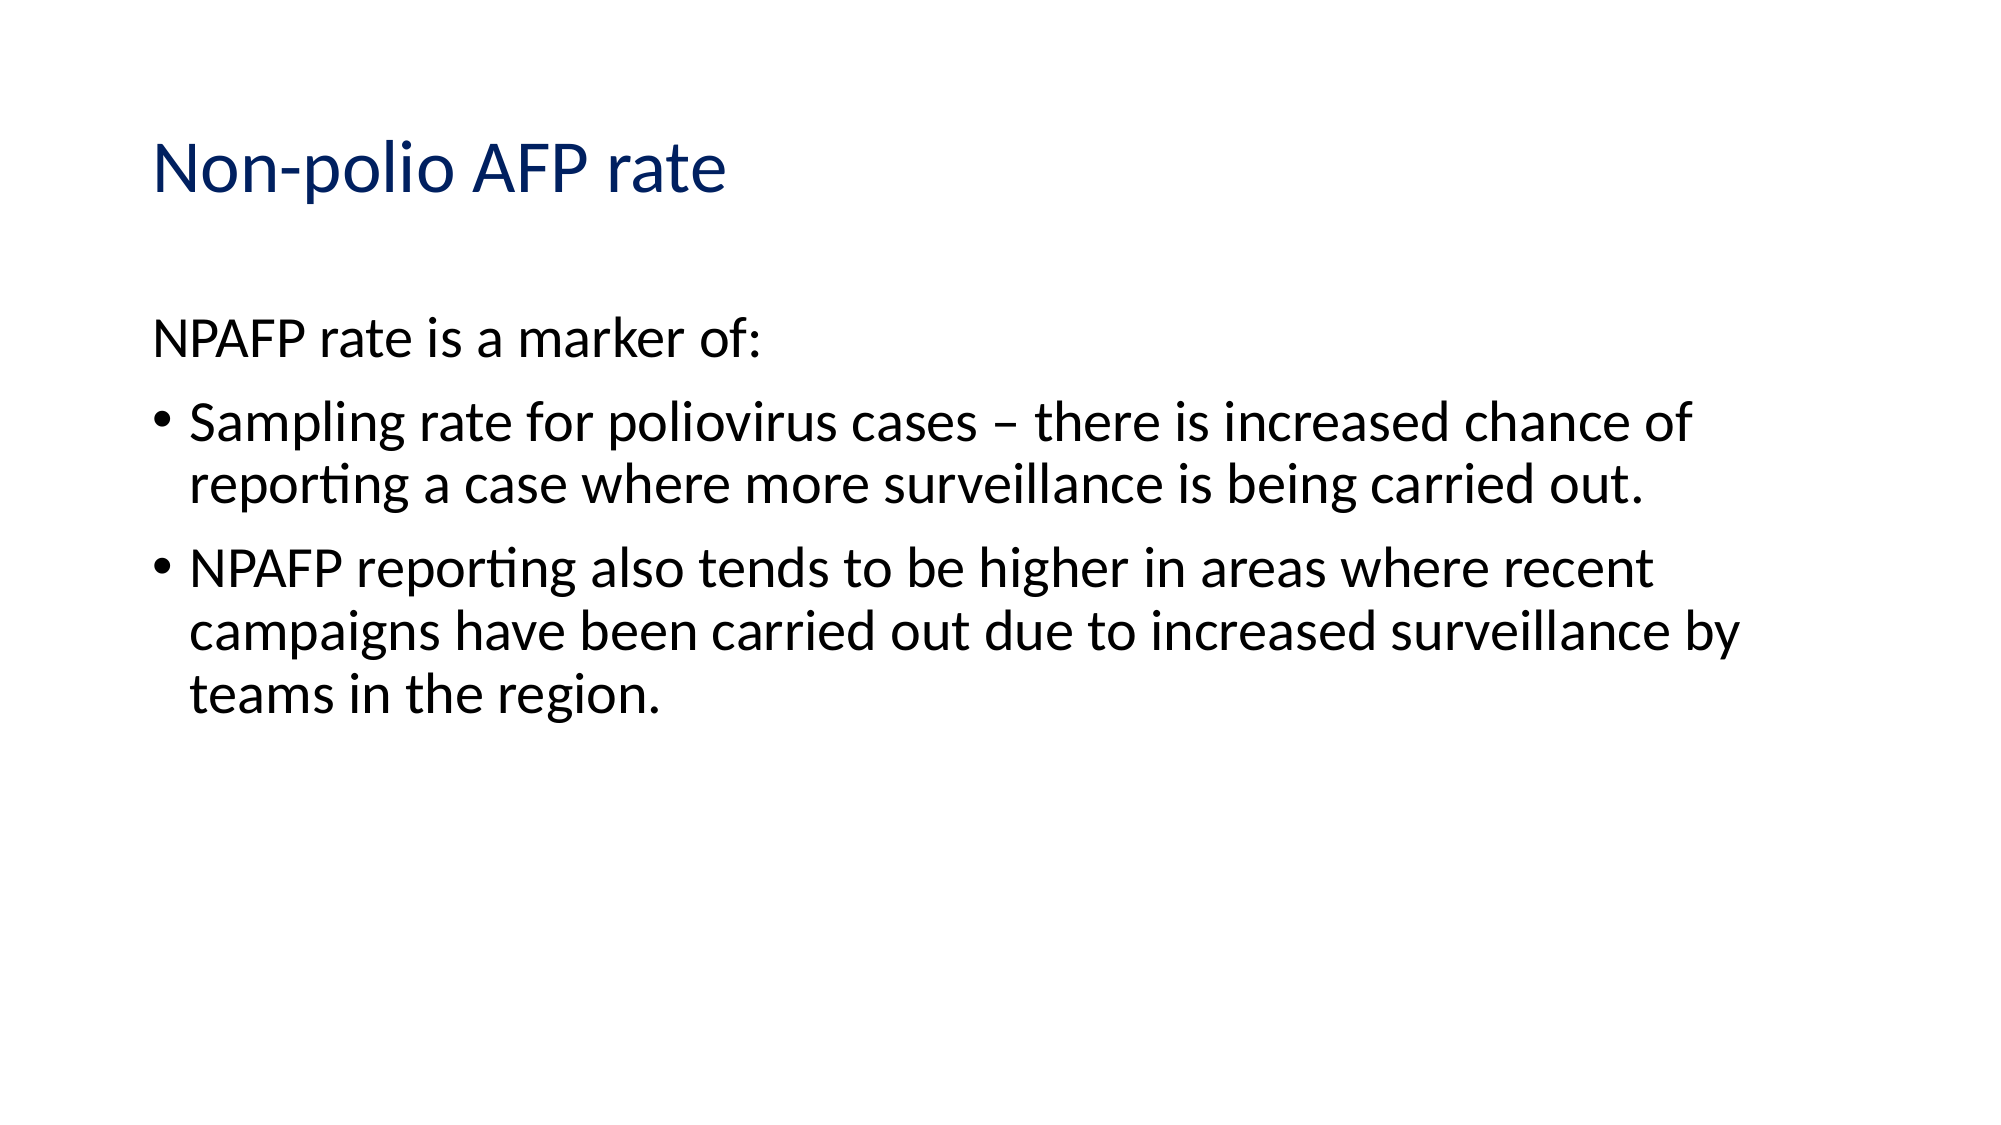

# Non-polio AFP rate
NPAFP rate is a marker of:
Sampling rate for poliovirus cases – there is increased chance of reporting a case where more surveillance is being carried out.
NPAFP reporting also tends to be higher in areas where recent campaigns have been carried out due to increased surveillance by teams in the region.